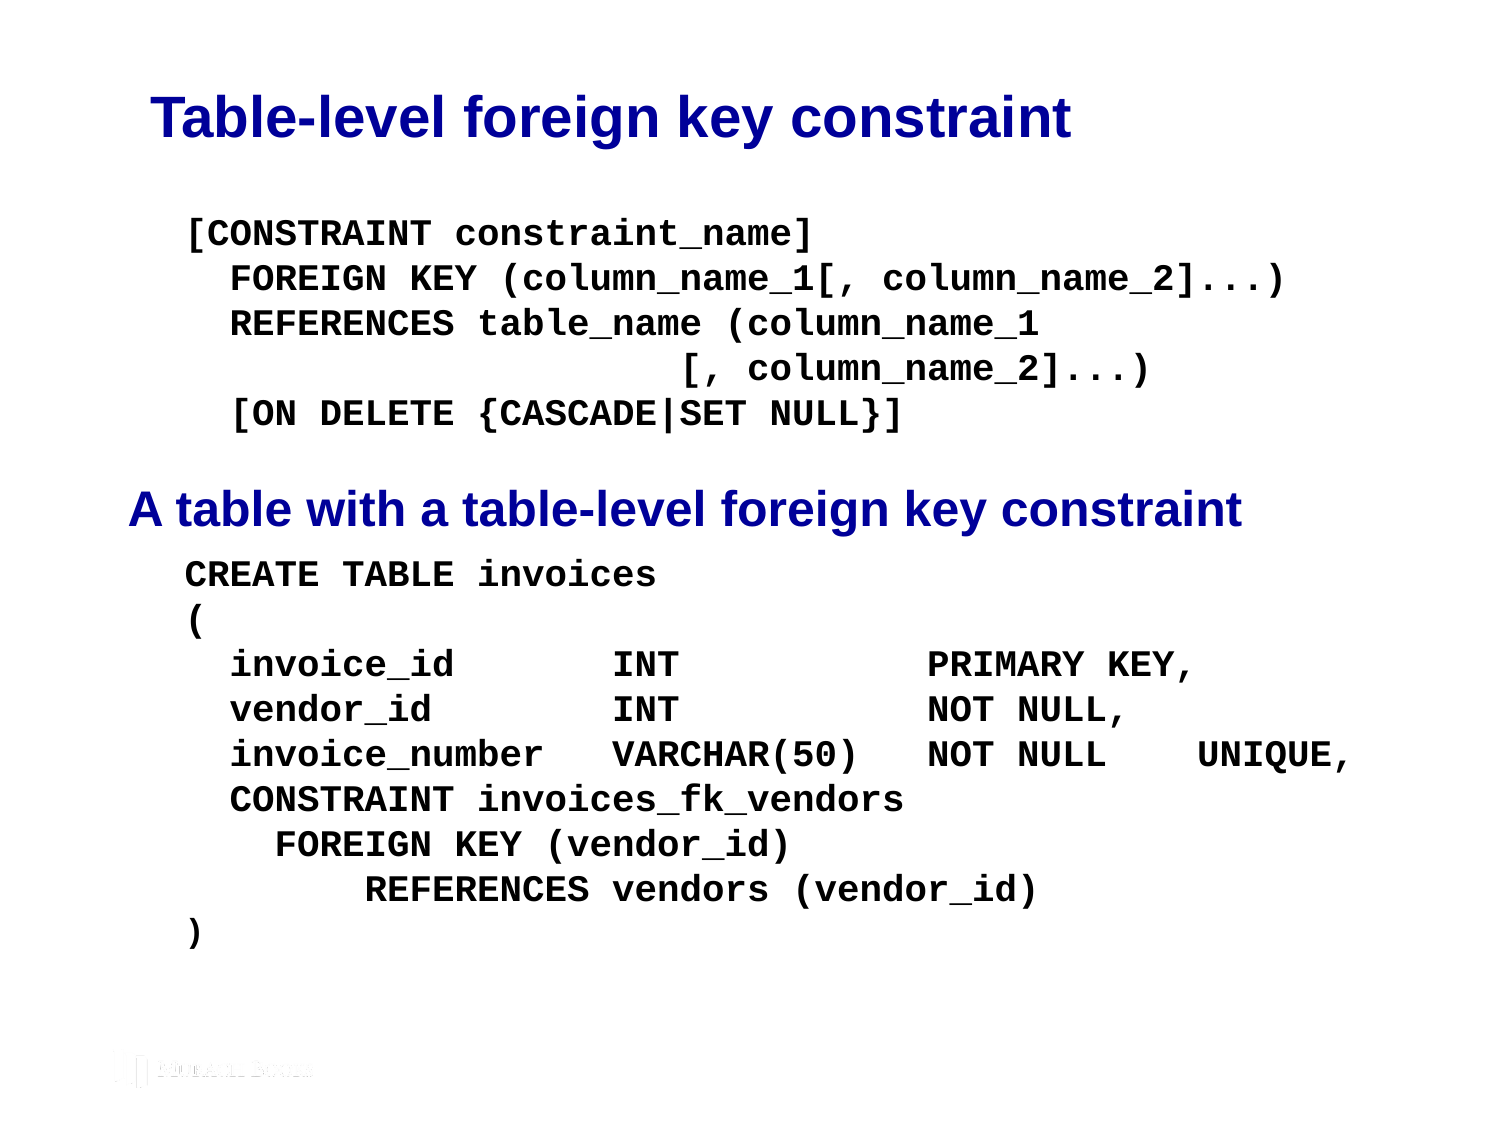

# Table-level foreign key constraint
[CONSTRAINT constraint_name]
  FOREIGN KEY (column_name_1[, column_name_2]...)
  REFERENCES table_name (column_name_1
                      [, column_name_2]...)
  [ON DELETE {CASCADE|SET NULL}]
A table with a table-level foreign key constraint
CREATE TABLE invoices
(
  invoice_id       INT           PRIMARY KEY,
  vendor_id        INT           NOT NULL,
  invoice_number   VARCHAR(50)   NOT NULL    UNIQUE,
  CONSTRAINT invoices_fk_vendors
    FOREIGN KEY (vendor_id)
        REFERENCES vendors (vendor_id)
)

© 2019, Mike Murach & Associates, Inc.
Murach’s MySQL 3rd Edition

C11, Slide 73